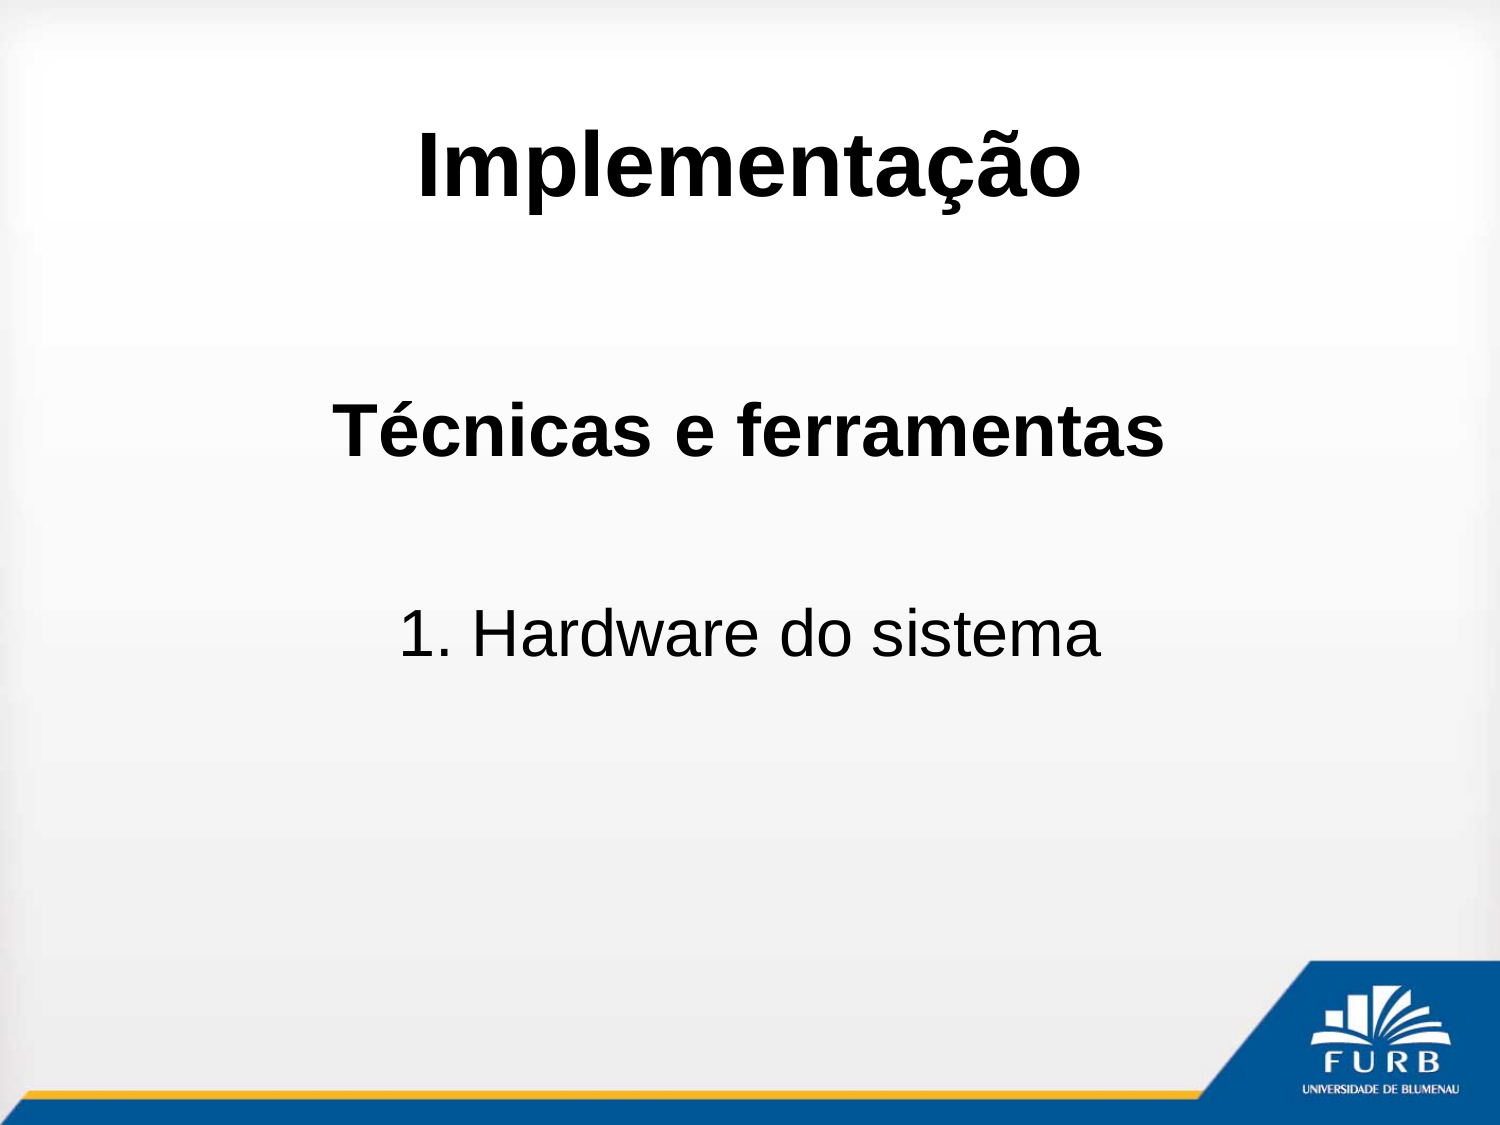

# Implementação
Técnicas e ferramentas

1. Hardware do sistema